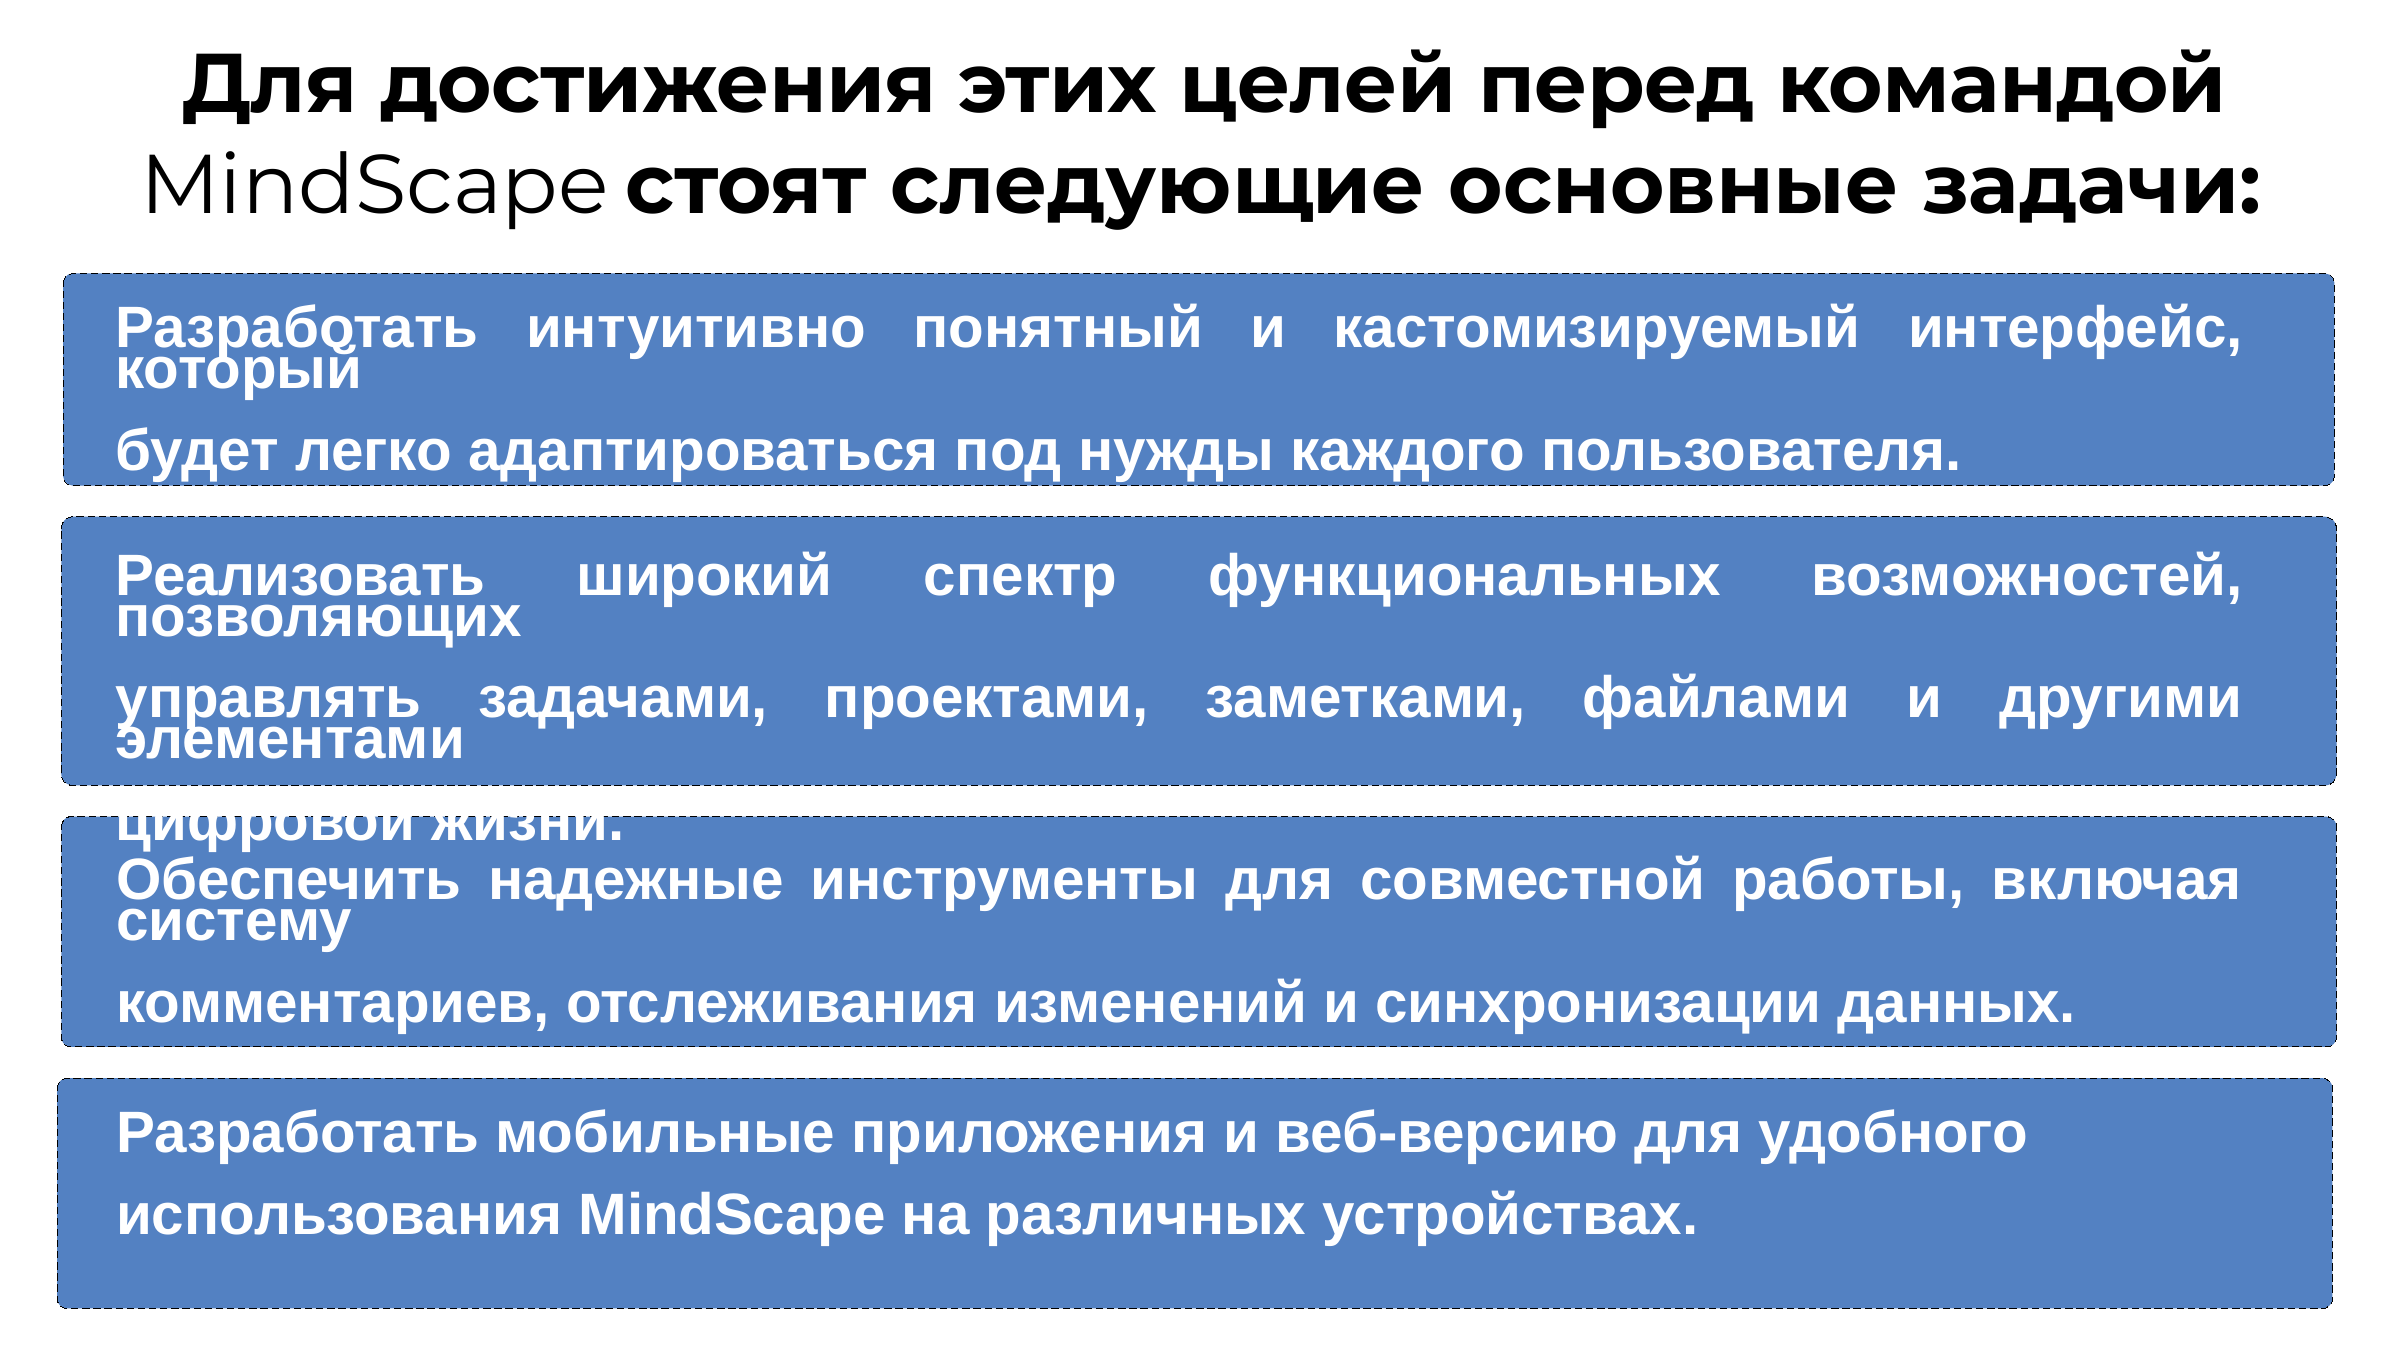

Для достижения этих целей перед командой

MindScape стоят следующие основные задачи:

Разработать интуитивно понятный и кастомизируемый интерфейс, который

будет легко адаптироваться под нужды каждого пользователя.

Реализовать широкий спектр функциональных возможностей, позволяющих

управлять задачами, проектами, заметками, файлами и другими элементами

цифровой жизни.

Обеспечить надежные инструменты для совместной работы, включая систему

комментариев, отслеживания изменений и синхронизации данных.

Разработать мобильные приложения и веб-версию для удобного

использования MindScape на различных устройствах.